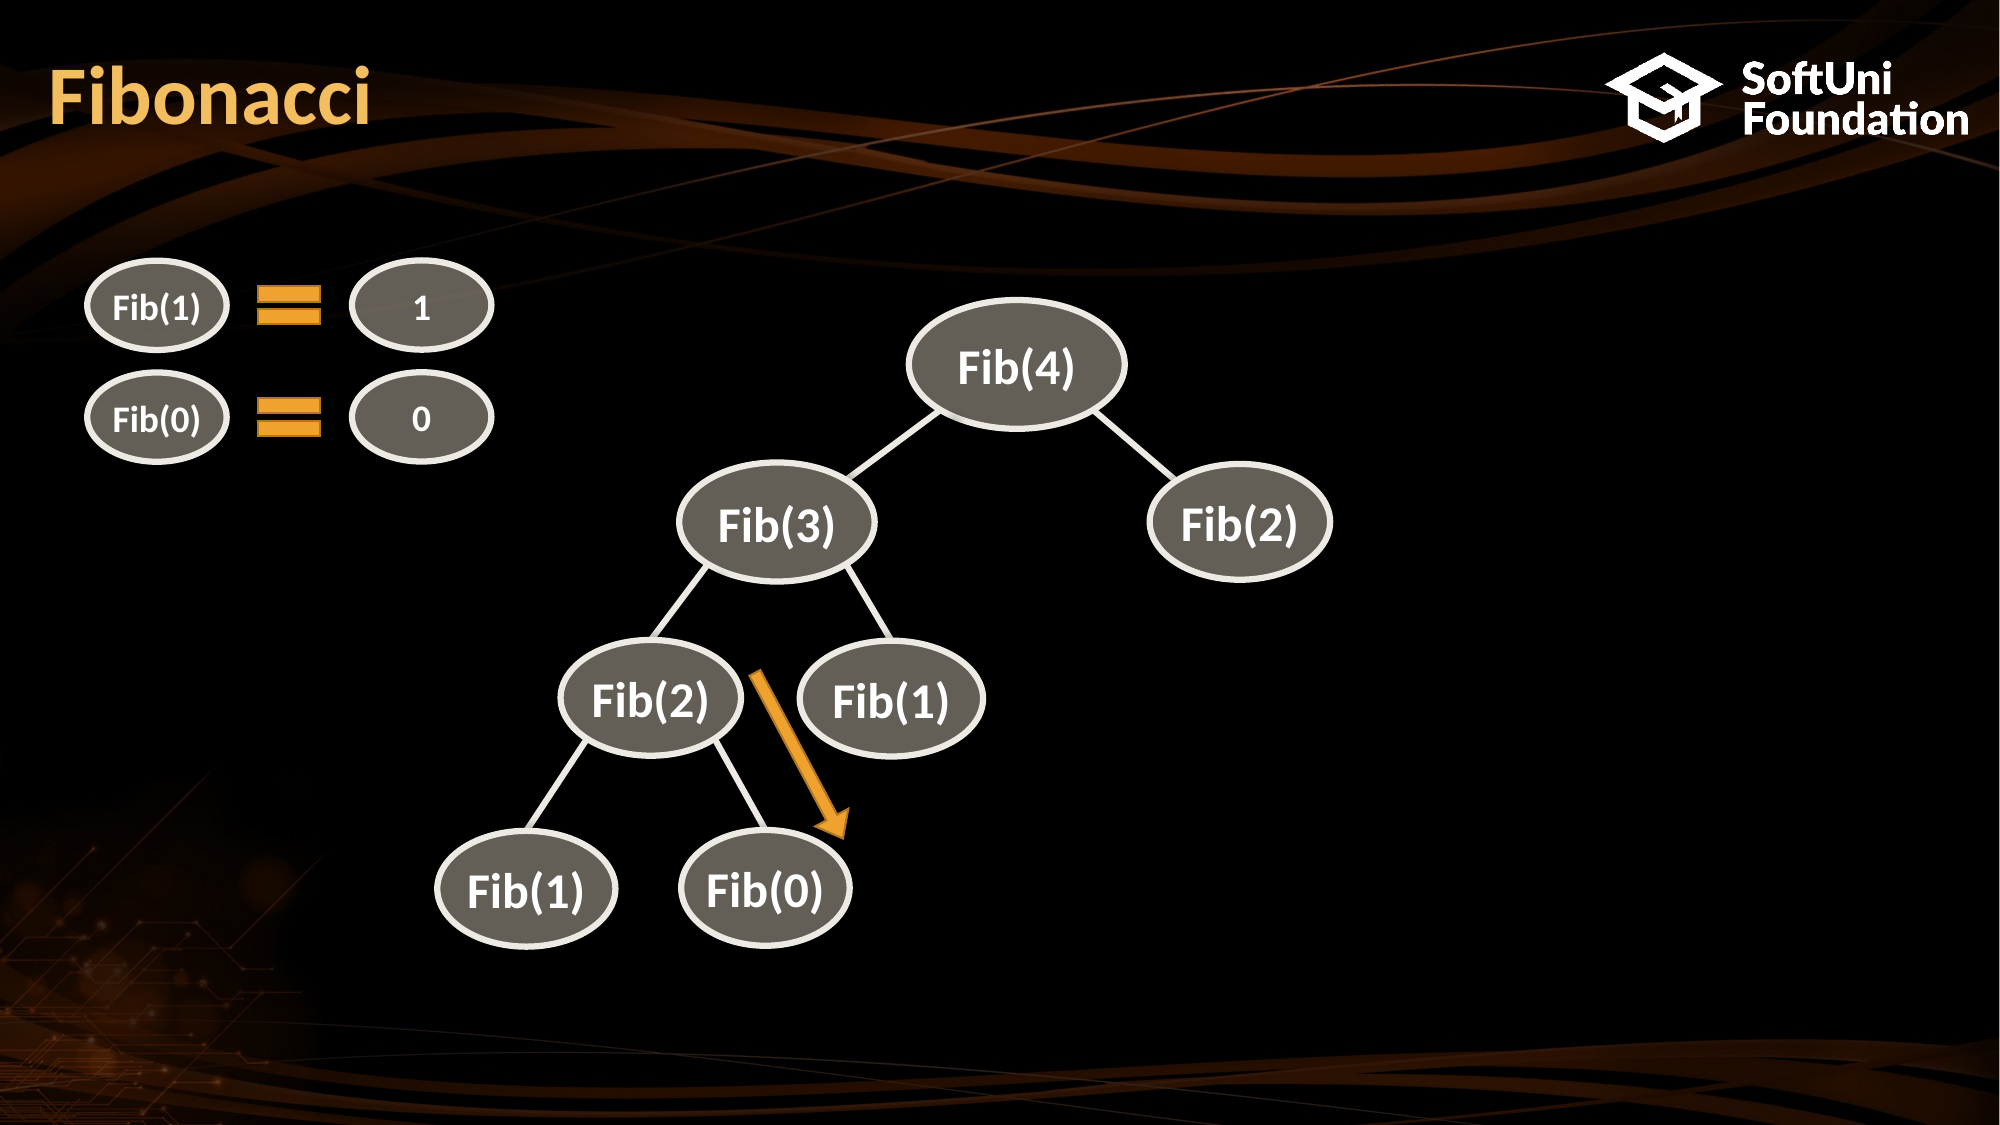

# Fibonacci
1
Fib(1)

Fib(4)
0
Fib(0)

Fib(3)
Fib(2)
Fib(2)
Fib(1)

Fib(0)
Fib(1)